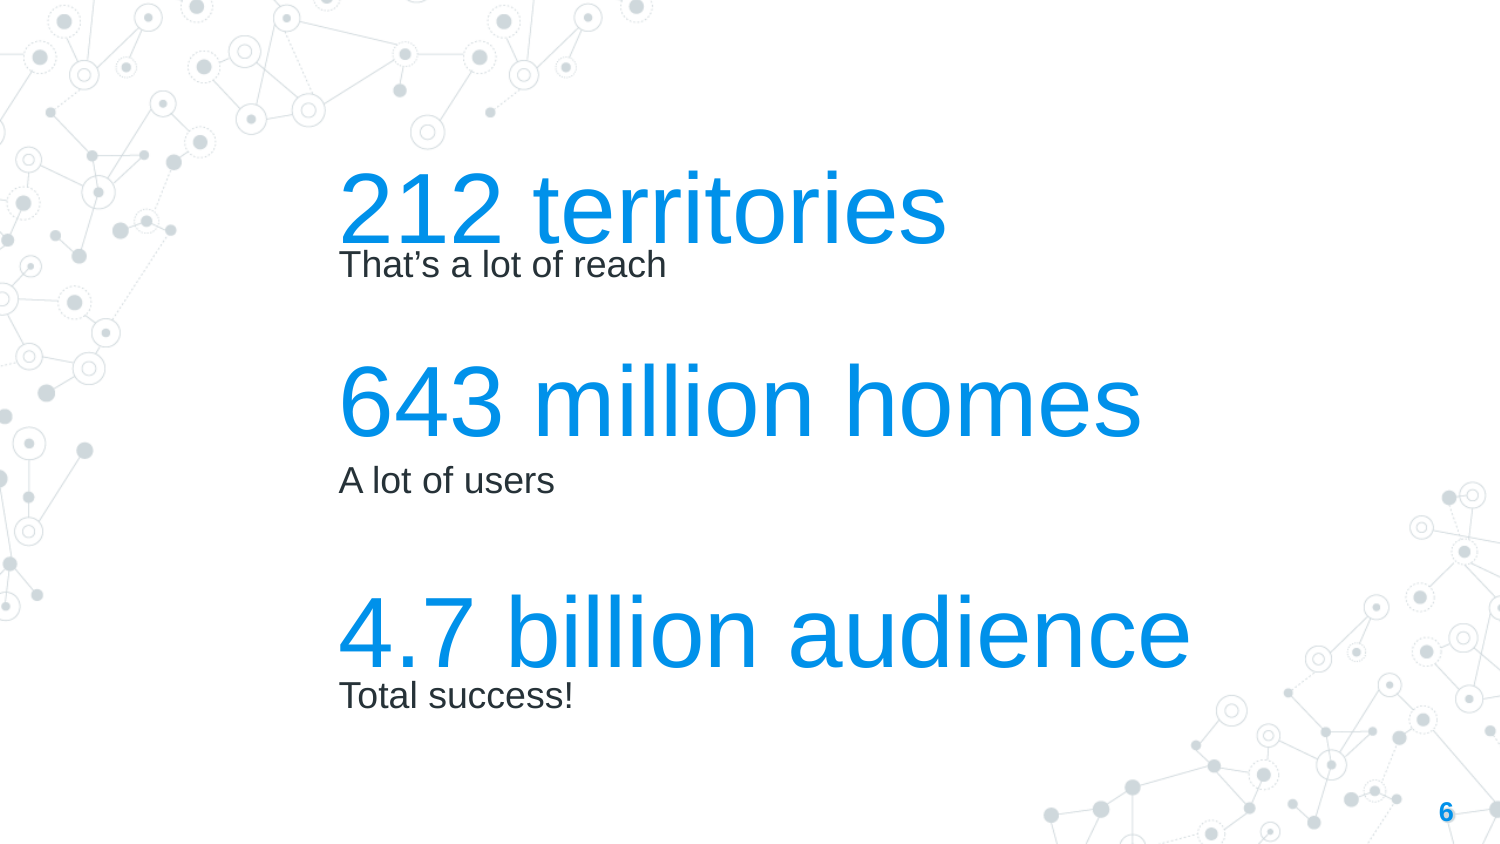

212 territories
That’s a lot of reach
643 million homes
A lot of users
4.7 billion audience
Total success!
6